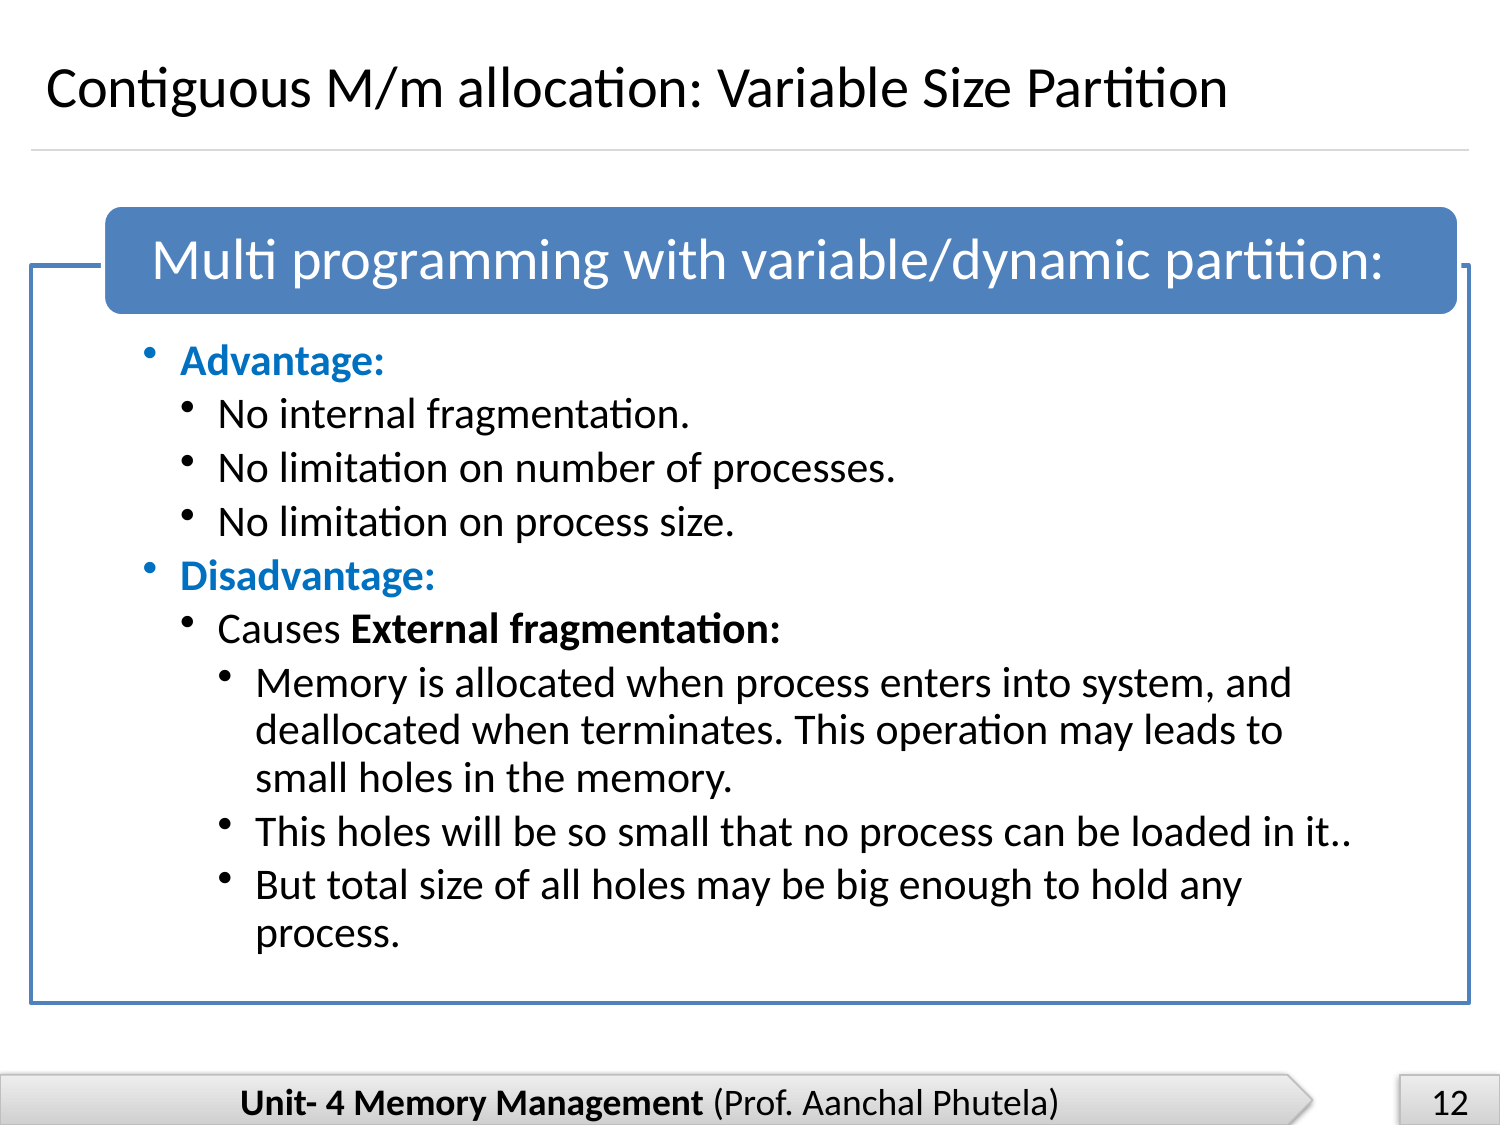

# Contiguous M/m allocation: Variable Size Partition
Advantage:
No internal fragmentation.
No limitation on number of processes.
No limitation on process size.
Disadvantage:
Causes External fragmentation:
Memory is allocated when process enters into system, and deallocated when terminates. This operation may leads to small holes in the memory.
This holes will be so small that no process can be loaded in it..
But total size of all holes may be big enough to hold any process.
Multi programming with variable/dynamic partition: